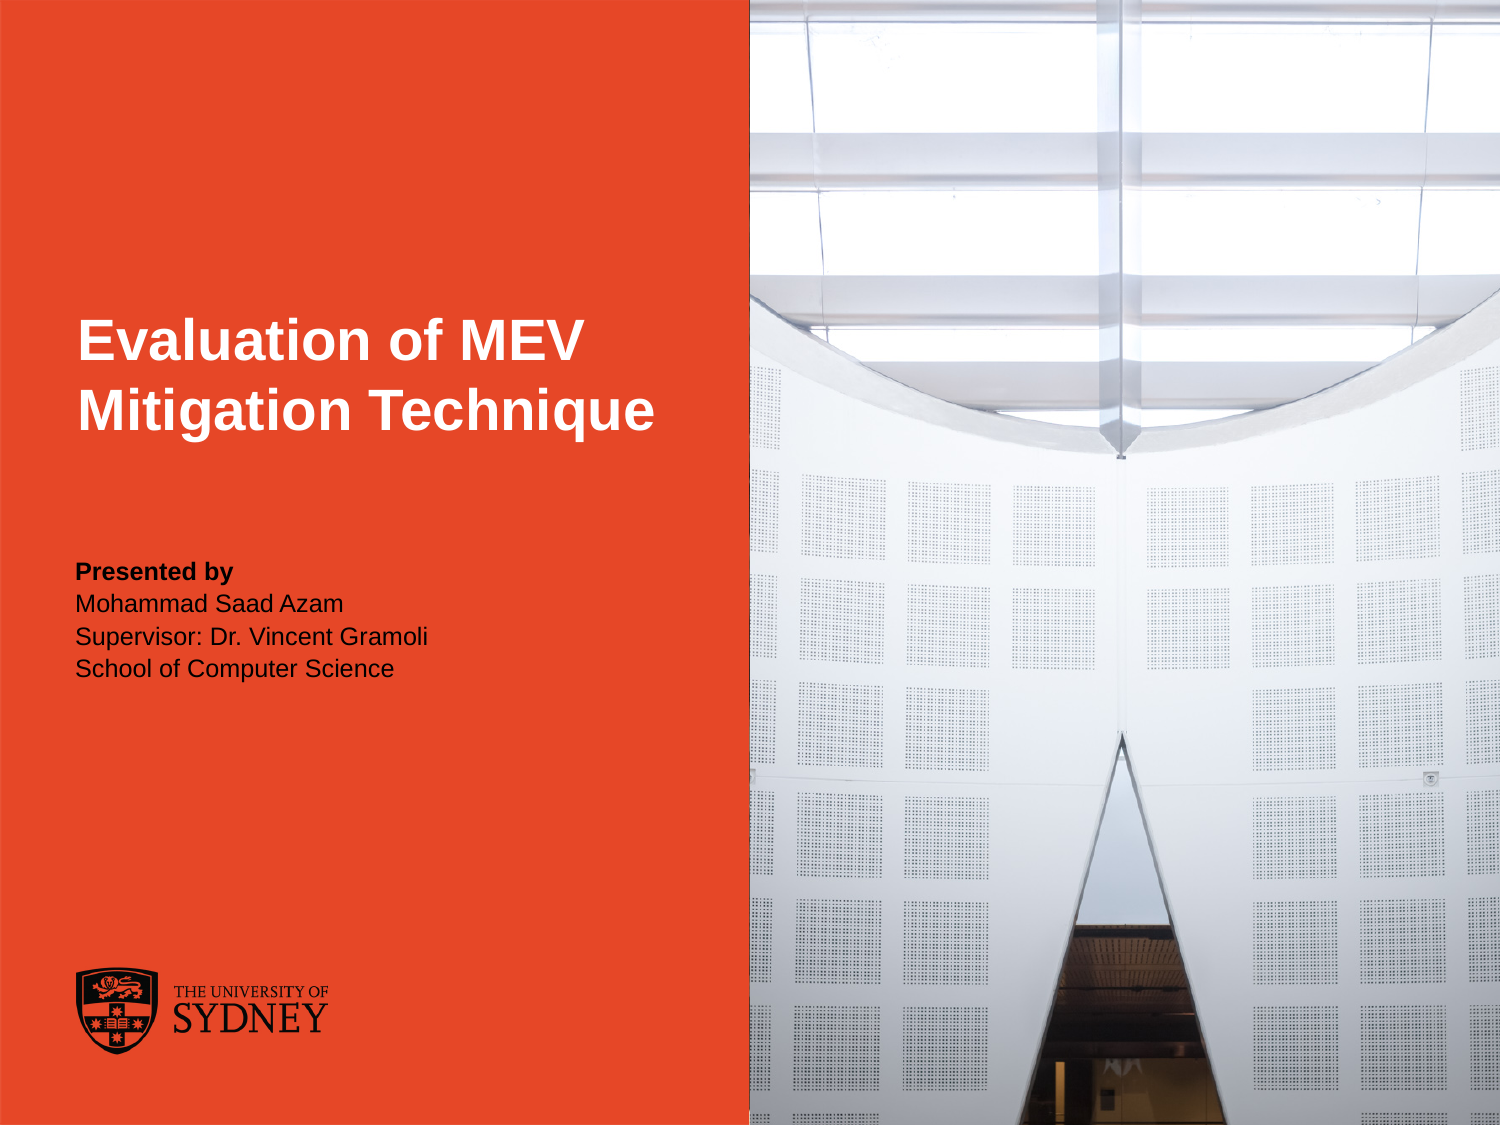

# Evaluation of MEV Mitigation Technique
Presented by
Mohammad Saad Azam
Supervisor: Dr. Vincent Gramoli
School of Computer Science